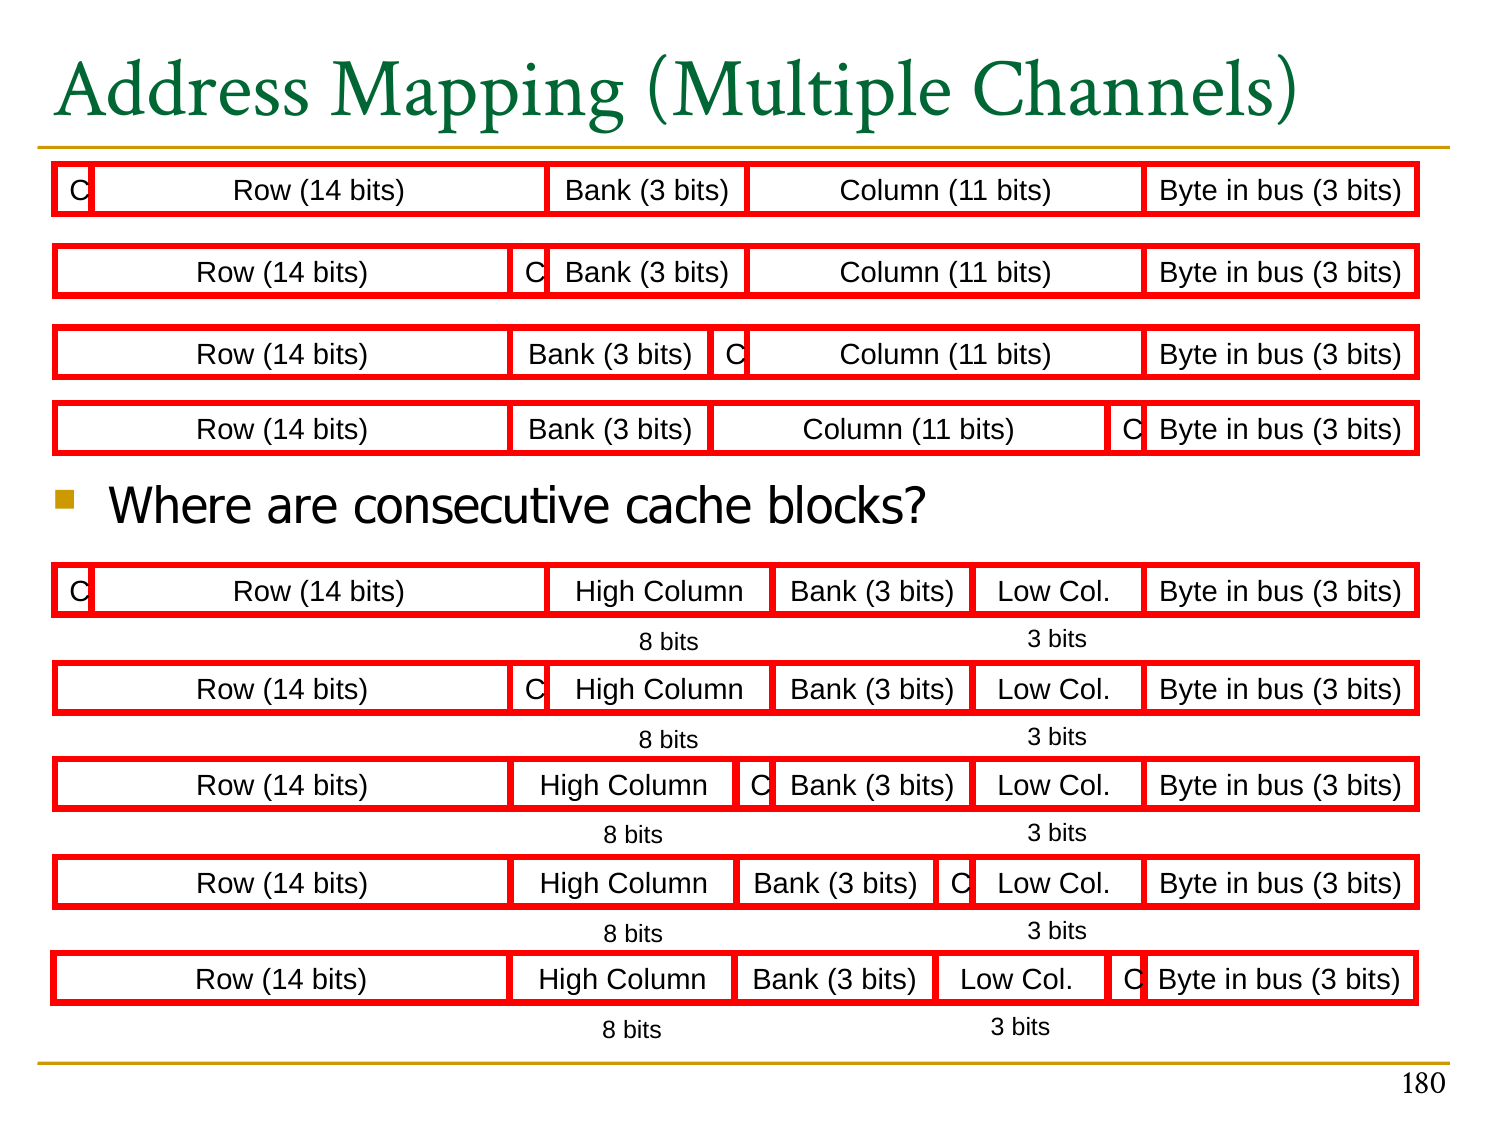

# Address Mapping (Multiple Channels)
C
Row (14 bits)
Bank (3 bits)
Column (11 bits)
Byte in bus (3 bits)

Where are consecutive cache blocks?
Row (14 bits)
C
Bank (3 bits)
Column (11 bits)
Byte in bus (3 bits)
Row (14 bits)
Bank (3 bits)
C
Column (11 bits)
Byte in bus (3 bits)
Row (14 bits)
Bank (3 bits)
Column (11 bits)
C
Byte in bus (3 bits)
C
Row (14 bits)
High Column
Bank (3 bits)
Low Col.
Byte in bus (3 bits)
3 bits
8 bits
Row (14 bits)
C
High Column
Bank (3 bits)
Low Col.
Byte in bus (3 bits)
3 bits
8 bits
Row (14 bits)
High Column
C
Bank (3 bits)
Low Col.
Byte in bus (3 bits)
3 bits
8 bits
Row (14 bits)
High Column
Bank (3 bits)
C
Low Col.
Byte in bus (3 bits)
3 bits
8 bits
Row (14 bits)
High Column
Bank (3 bits)
Low Col.
C
Byte in bus (3 bits)
3 bits
8 bits
180